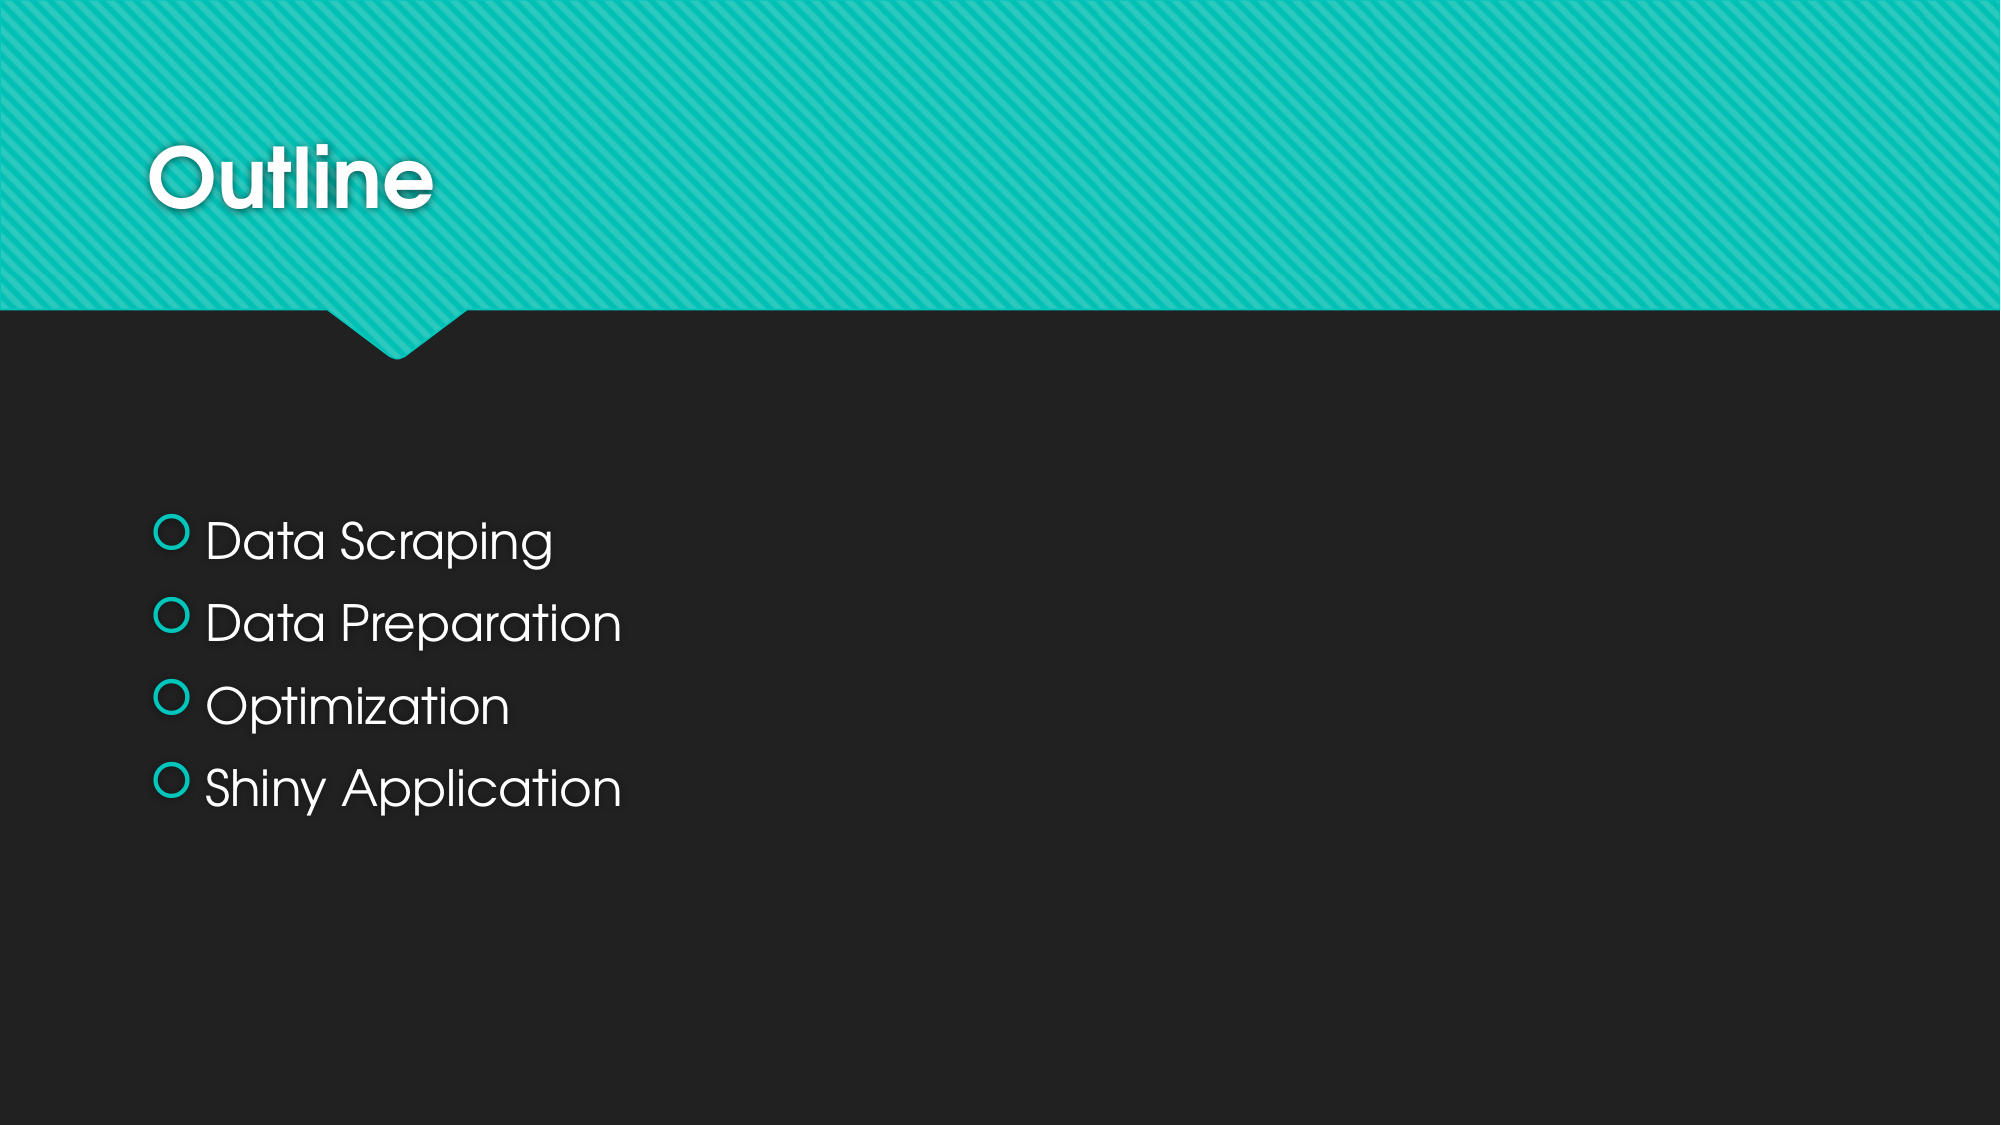

# Outline
Data Scraping
Data Preparation
Optimization
Shiny Application